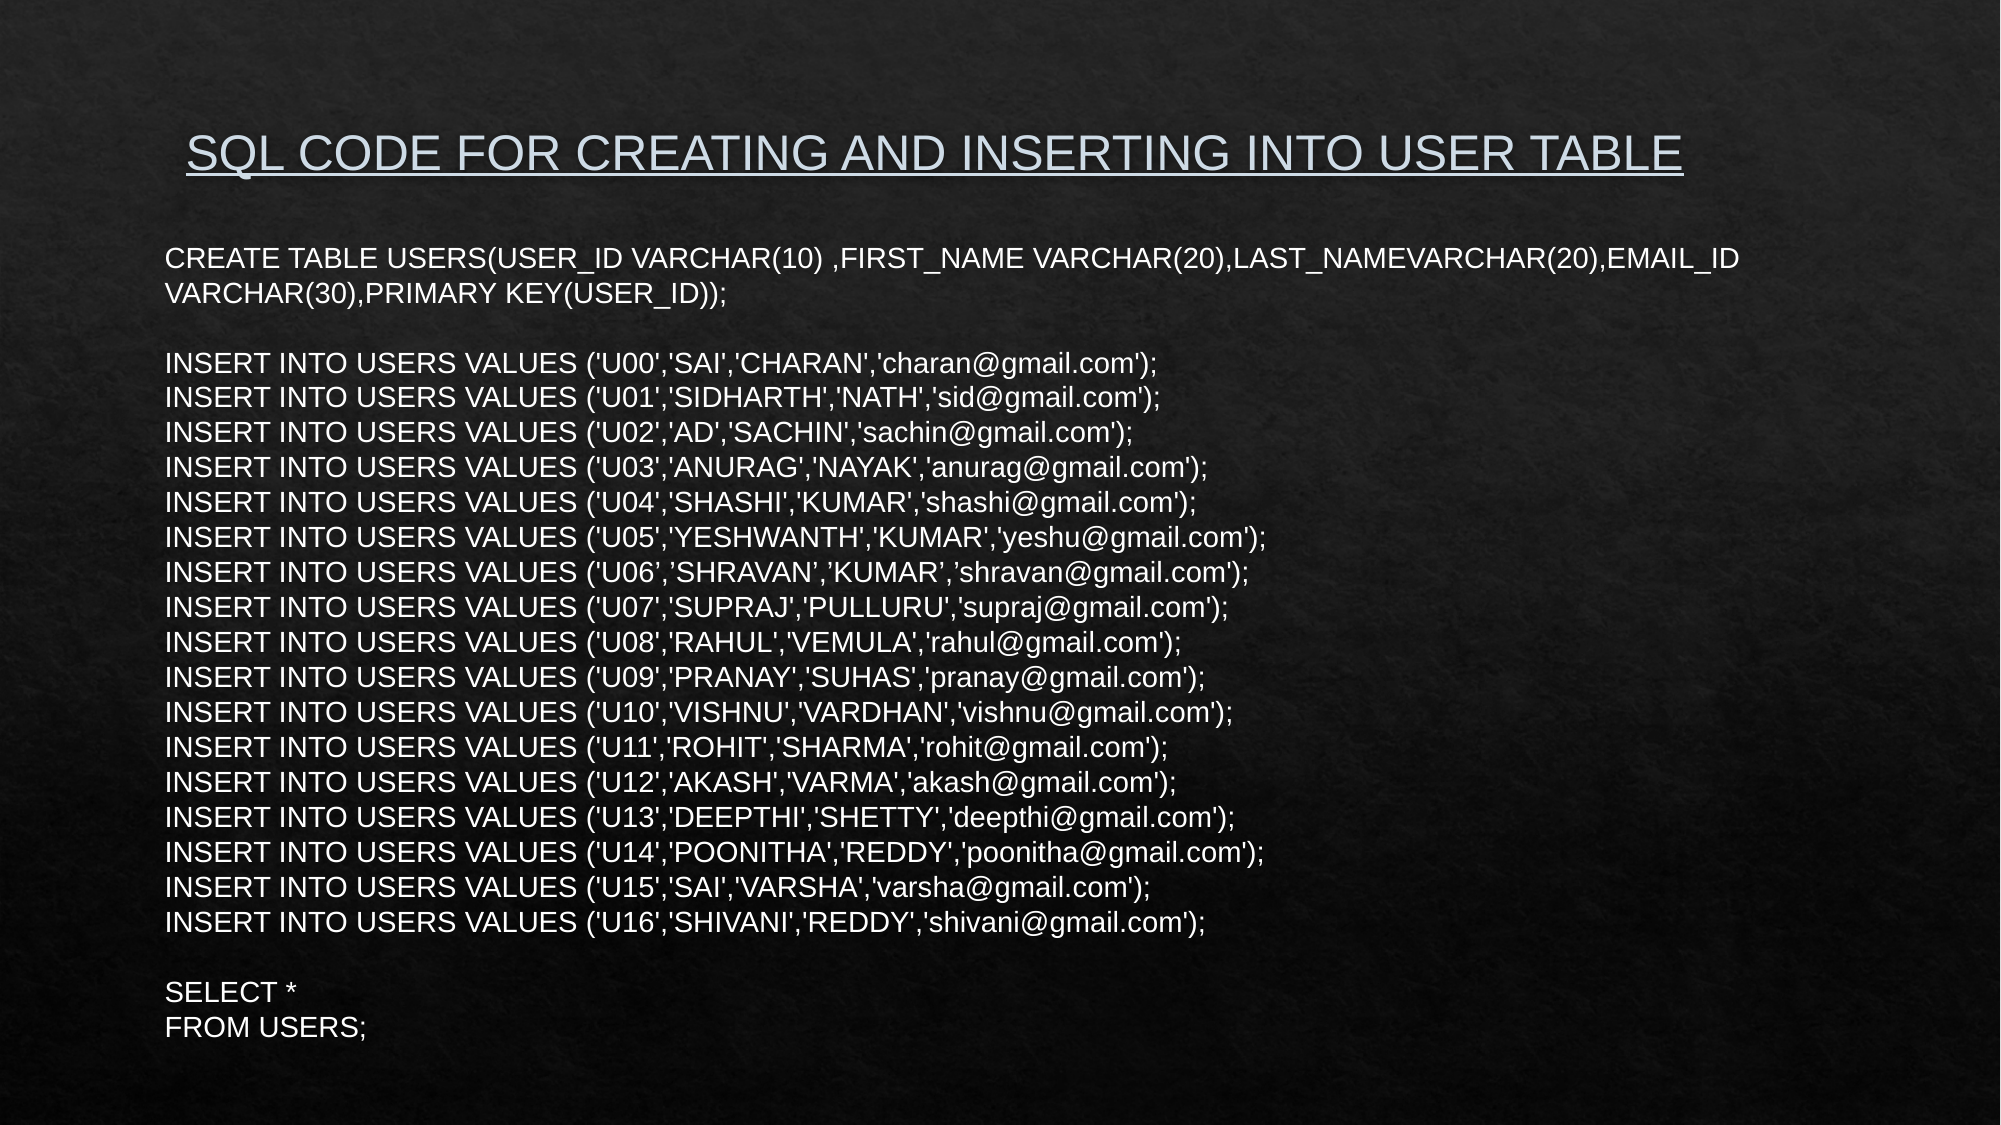

# SQL CODE FOR CREATING AND INSERTING INTO USER TABLE
CREATE TABLE USERS(USER_ID VARCHAR(10) ,FIRST_NAME VARCHAR(20),LAST_NAMEVARCHAR(20),EMAIL_ID VARCHAR(30),PRIMARY KEY(USER_ID));

INSERT INTO USERS VALUES ('U00','SAI','CHARAN','charan@gmail.com');
INSERT INTO USERS VALUES ('U01','SIDHARTH','NATH','sid@gmail.com');
INSERT INTO USERS VALUES ('U02','AD','SACHIN','sachin@gmail.com');
INSERT INTO USERS VALUES ('U03','ANURAG','NAYAK','anurag@gmail.com');
INSERT INTO USERS VALUES ('U04','SHASHI','KUMAR','shashi@gmail.com');
INSERT INTO USERS VALUES ('U05','YESHWANTH','KUMAR','yeshu@gmail.com');
INSERT INTO USERS VALUES ('U06’,’SHRAVAN’,’KUMAR’,’shravan@gmail.com');
INSERT INTO USERS VALUES ('U07','SUPRAJ','PULLURU','supraj@gmail.com');
INSERT INTO USERS VALUES ('U08','RAHUL','VEMULA','rahul@gmail.com');
INSERT INTO USERS VALUES ('U09','PRANAY','SUHAS','pranay@gmail.com');
INSERT INTO USERS VALUES ('U10','VISHNU','VARDHAN','vishnu@gmail.com');
INSERT INTO USERS VALUES ('U11','ROHIT','SHARMA','rohit@gmail.com');
INSERT INTO USERS VALUES ('U12','AKASH','VARMA','akash@gmail.com');
INSERT INTO USERS VALUES ('U13','DEEPTHI','SHETTY','deepthi@gmail.com');
INSERT INTO USERS VALUES ('U14','POONITHA','REDDY','poonitha@gmail.com');
INSERT INTO USERS VALUES ('U15','SAI','VARSHA','varsha@gmail.com');
INSERT INTO USERS VALUES ('U16','SHIVANI','REDDY','shivani@gmail.com');

SELECT *
FROM USERS;